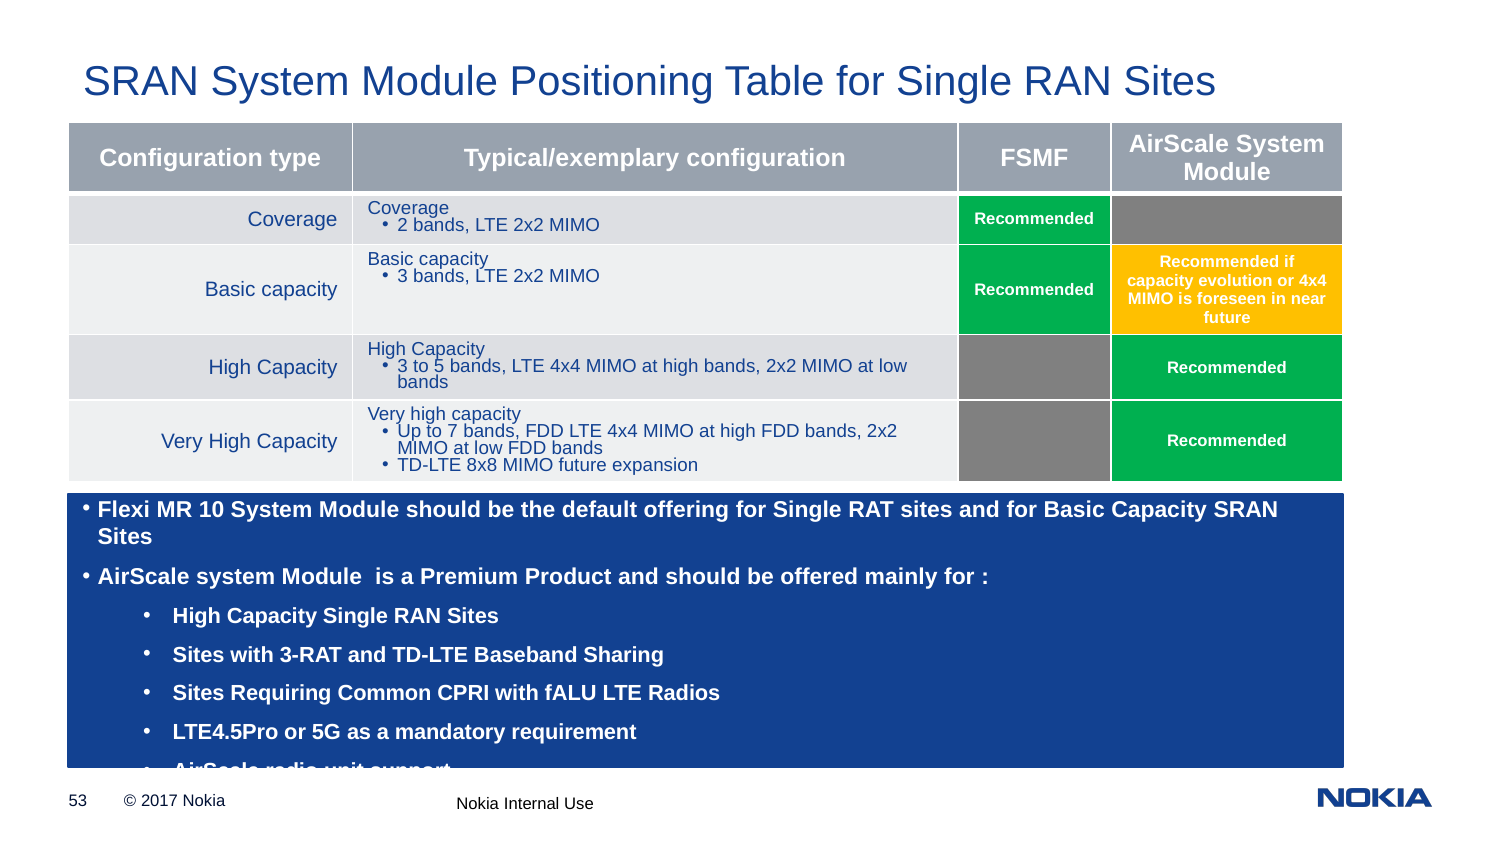

SRAN System Module Positioning Table for Single RAN Sites
| Configuration type | Typical/exemplary configuration | FSMF | AirScale System Module |
| --- | --- | --- | --- |
| Coverage | Coverage 2 bands, LTE 2x2 MIMO | Recommended |  |
| Basic capacity | Basic capacity 3 bands, LTE 2x2 MIMO | Recommended | Recommended if capacity evolution or 4x4 MIMO is foreseen in near future |
| High Capacity | High Capacity 3 to 5 bands, LTE 4x4 MIMO at high bands, 2x2 MIMO at low bands |  | Recommended |
| Very High Capacity | Very high capacity Up to 7 bands, FDD LTE 4x4 MIMO at high FDD bands, 2x2 MIMO at low FDD bands TD-LTE 8x8 MIMO future expansion |  | Recommended |
Flexi MR 10 System Module should be the default offering for Single RAT sites and for Basic Capacity SRAN Sites
AirScale system Module  is a Premium Product and should be offered mainly for :
High Capacity Single RAN Sites
Sites with 3-RAT and TD-LTE Baseband Sharing
Sites Requiring Common CPRI with fALU LTE Radios
LTE4.5Pro or 5G as a mandatory requirement
AirScale radio unit support

Nokia Internal Use